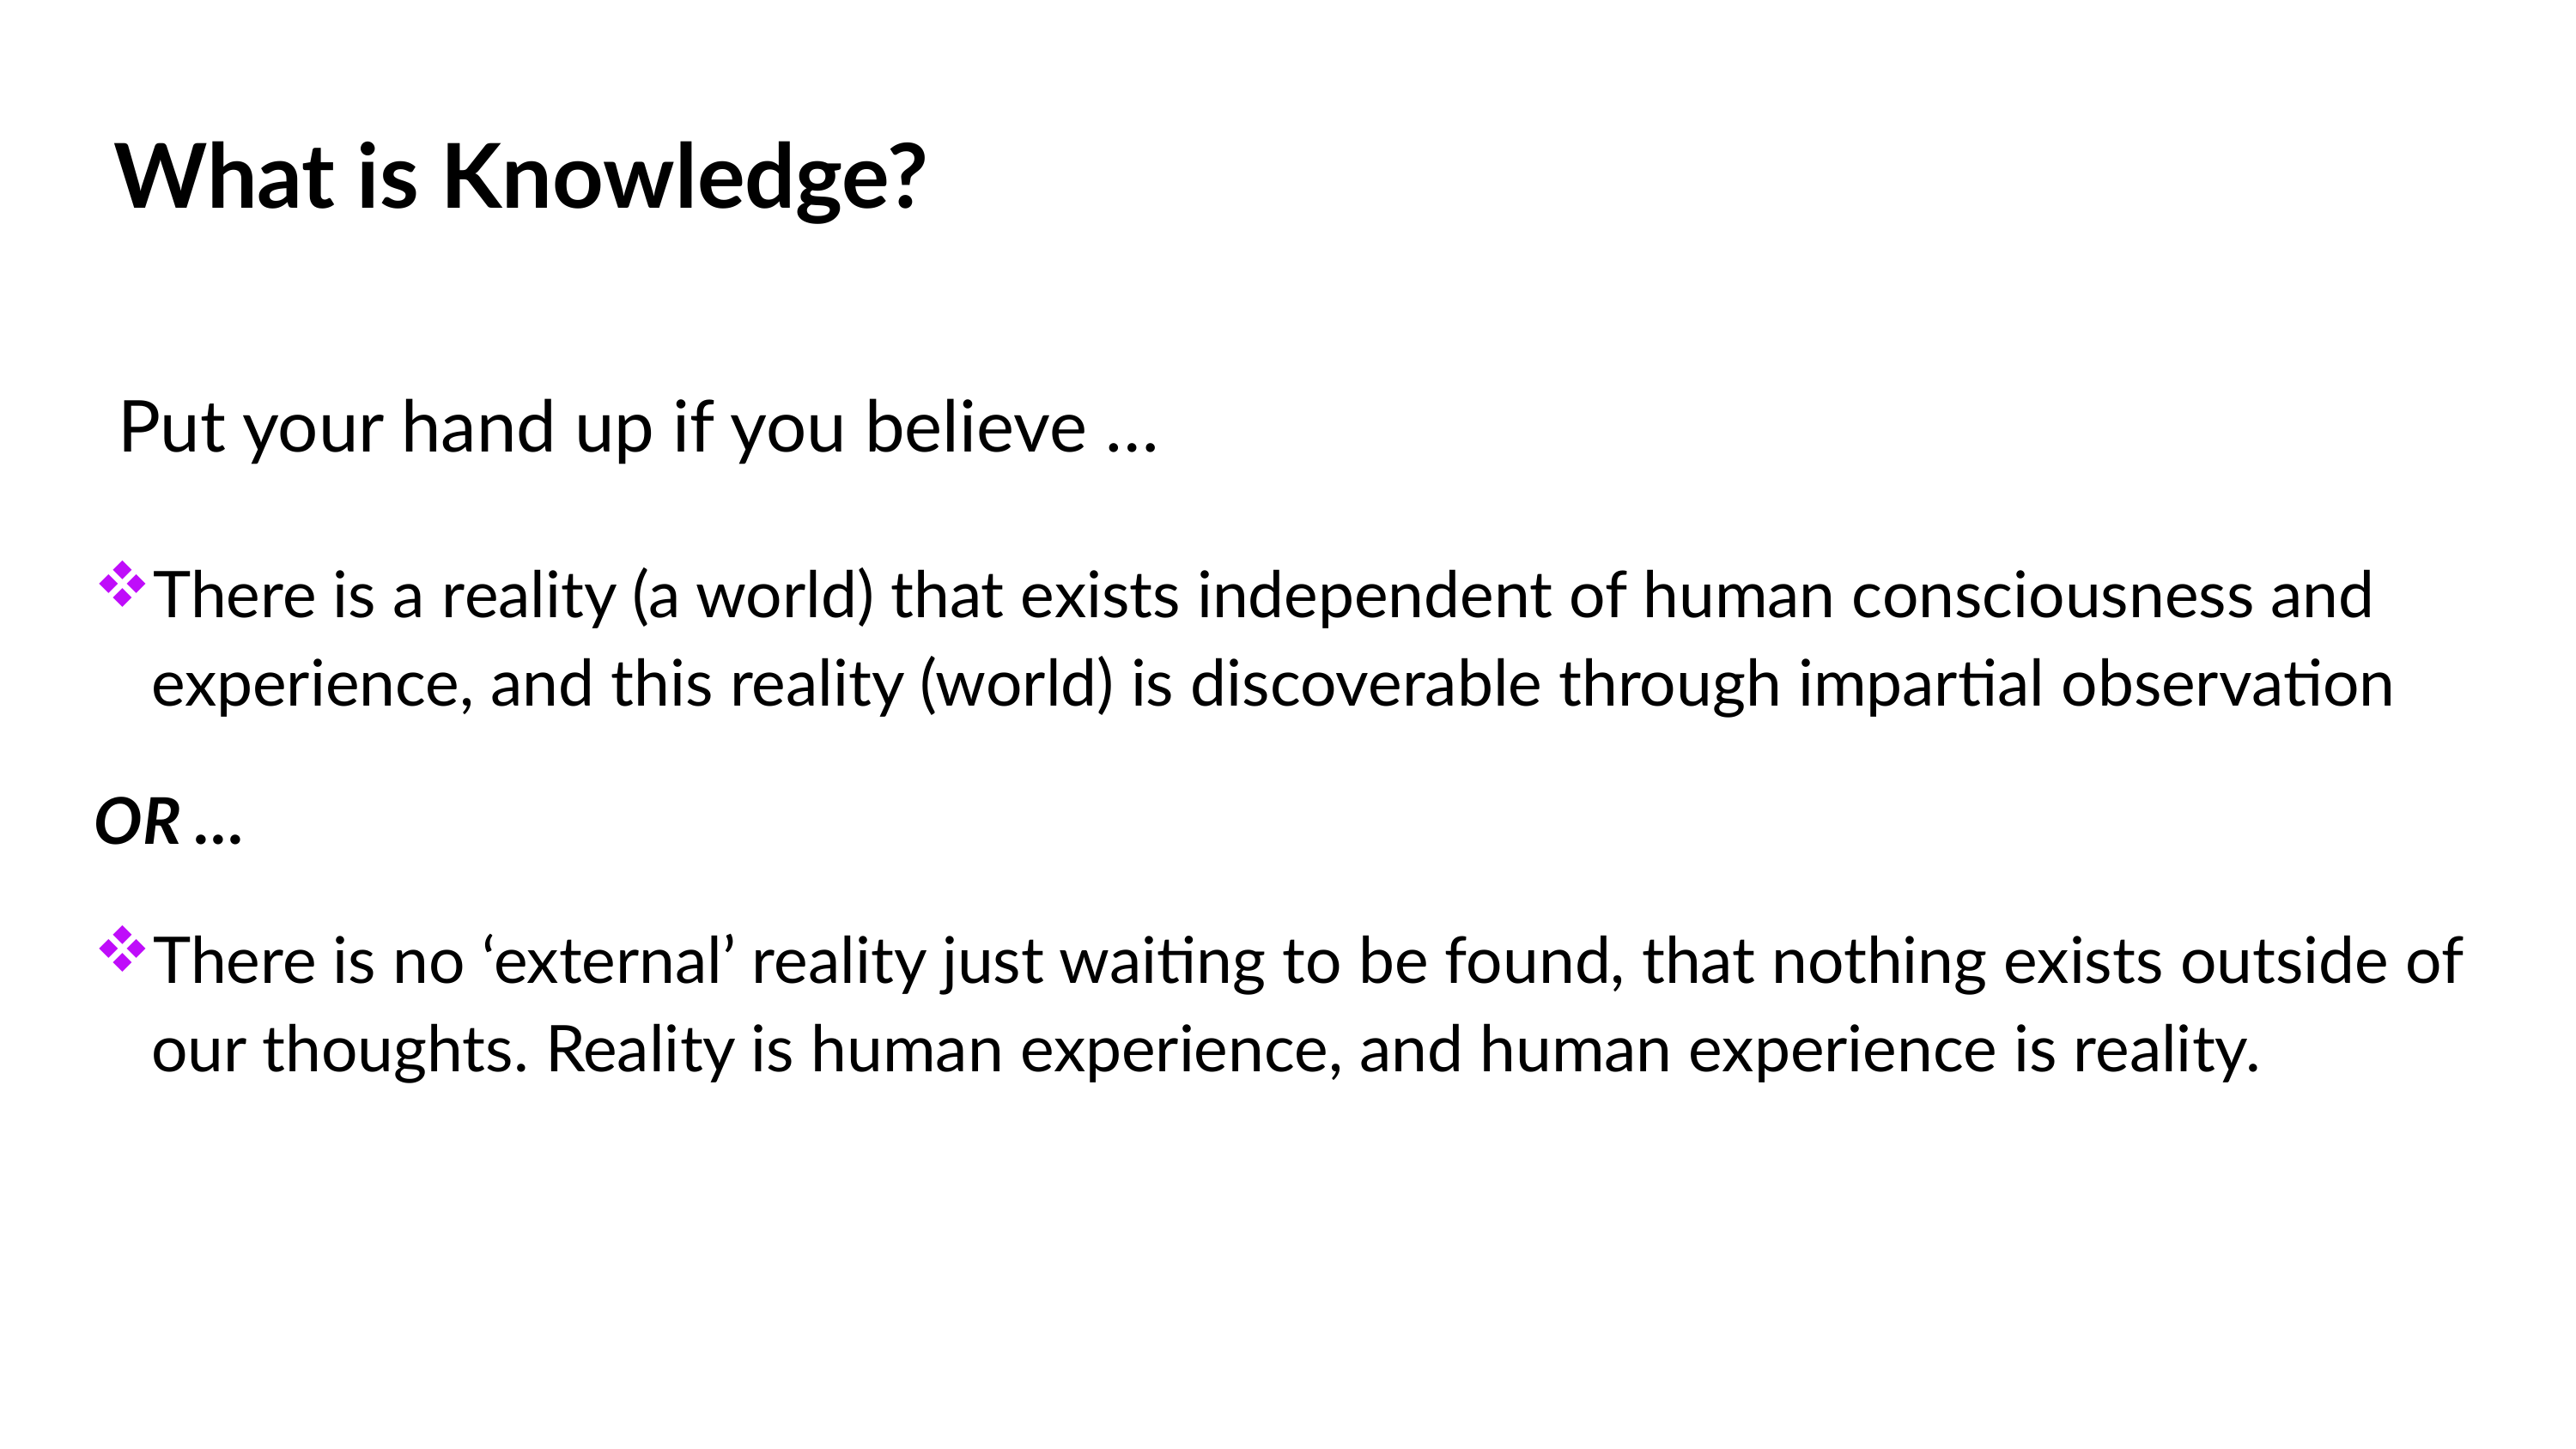

# What is Knowledge?
Put your hand up if you believe …

There is a reality (a world) that exists independent of human consciousness and experience, and this reality (world) is discoverable through impartial observation

OR …

There is no ‘external’ reality just waiting to be found, that nothing exists outside of our thoughts. Reality is human experience, and human experience is reality.